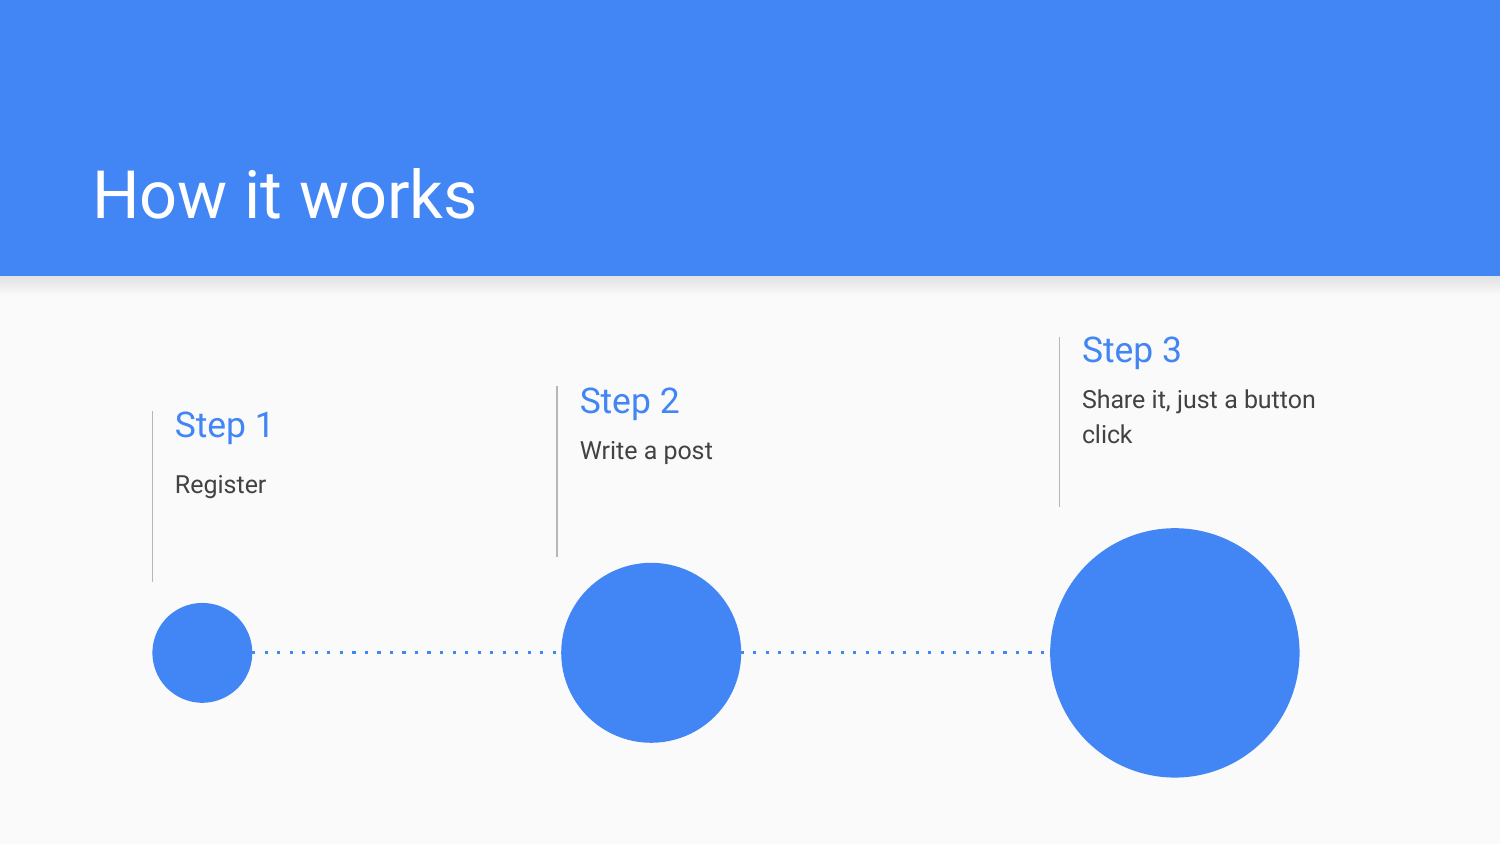

# How it works
Step 3
Share it, just a button click
Step 2
Step 1
Write a post
Register